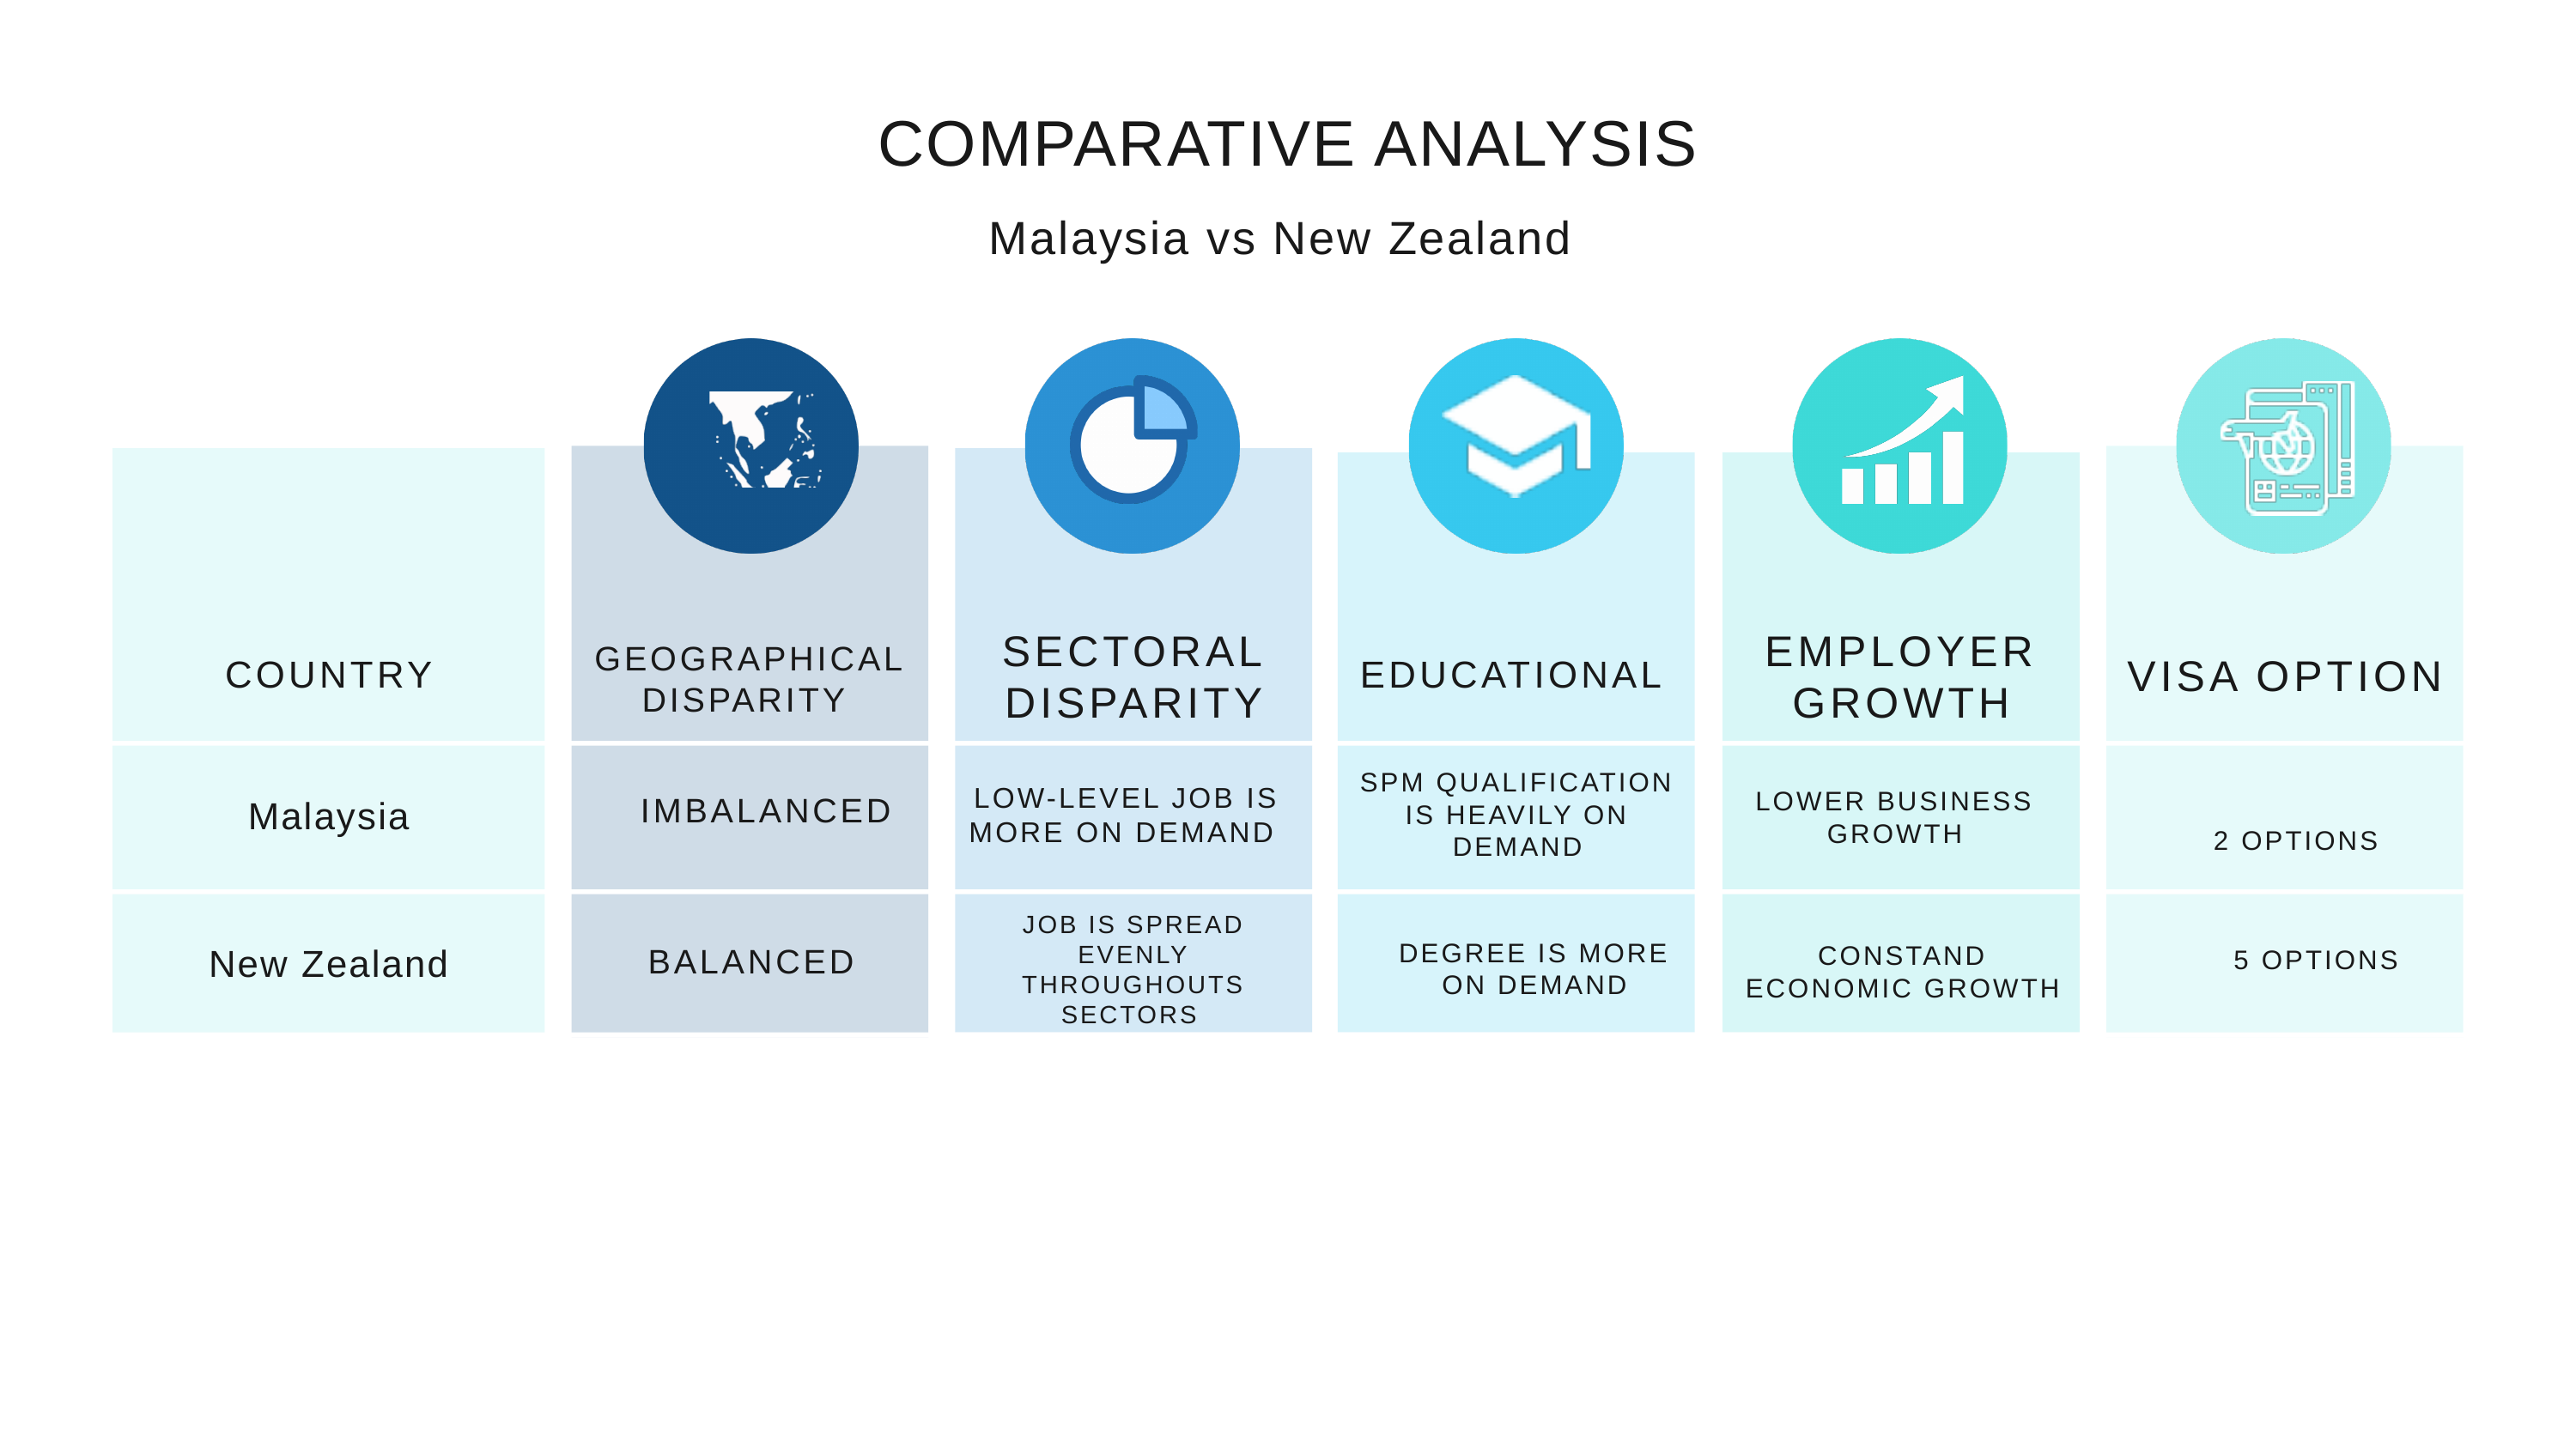

COMPARATIVE ANALYSIS
Malaysia vs New Zealand

SECTORAL DISPARITY
EMPLOYER GROWTH
GEOGRAPHICAL DISPARITY
VISA OPTION
COUNTRY
EDUCATIONAL

SPM QUALIFICATION IS HEAVILY ON DEMAND
LOW-LEVEL JOB IS MORE ON DEMAND
LOWER BUSINESS GROWTH
Malaysia
IMBALANCED
2 OPTIONS

JOB IS SPREAD EVENLY THROUGHOUTS SECTORS
DEGREE IS MORE ON DEMAND
New Zealand
CONSTAND ECONOMIC GROWTH
BALANCED
5 OPTIONS